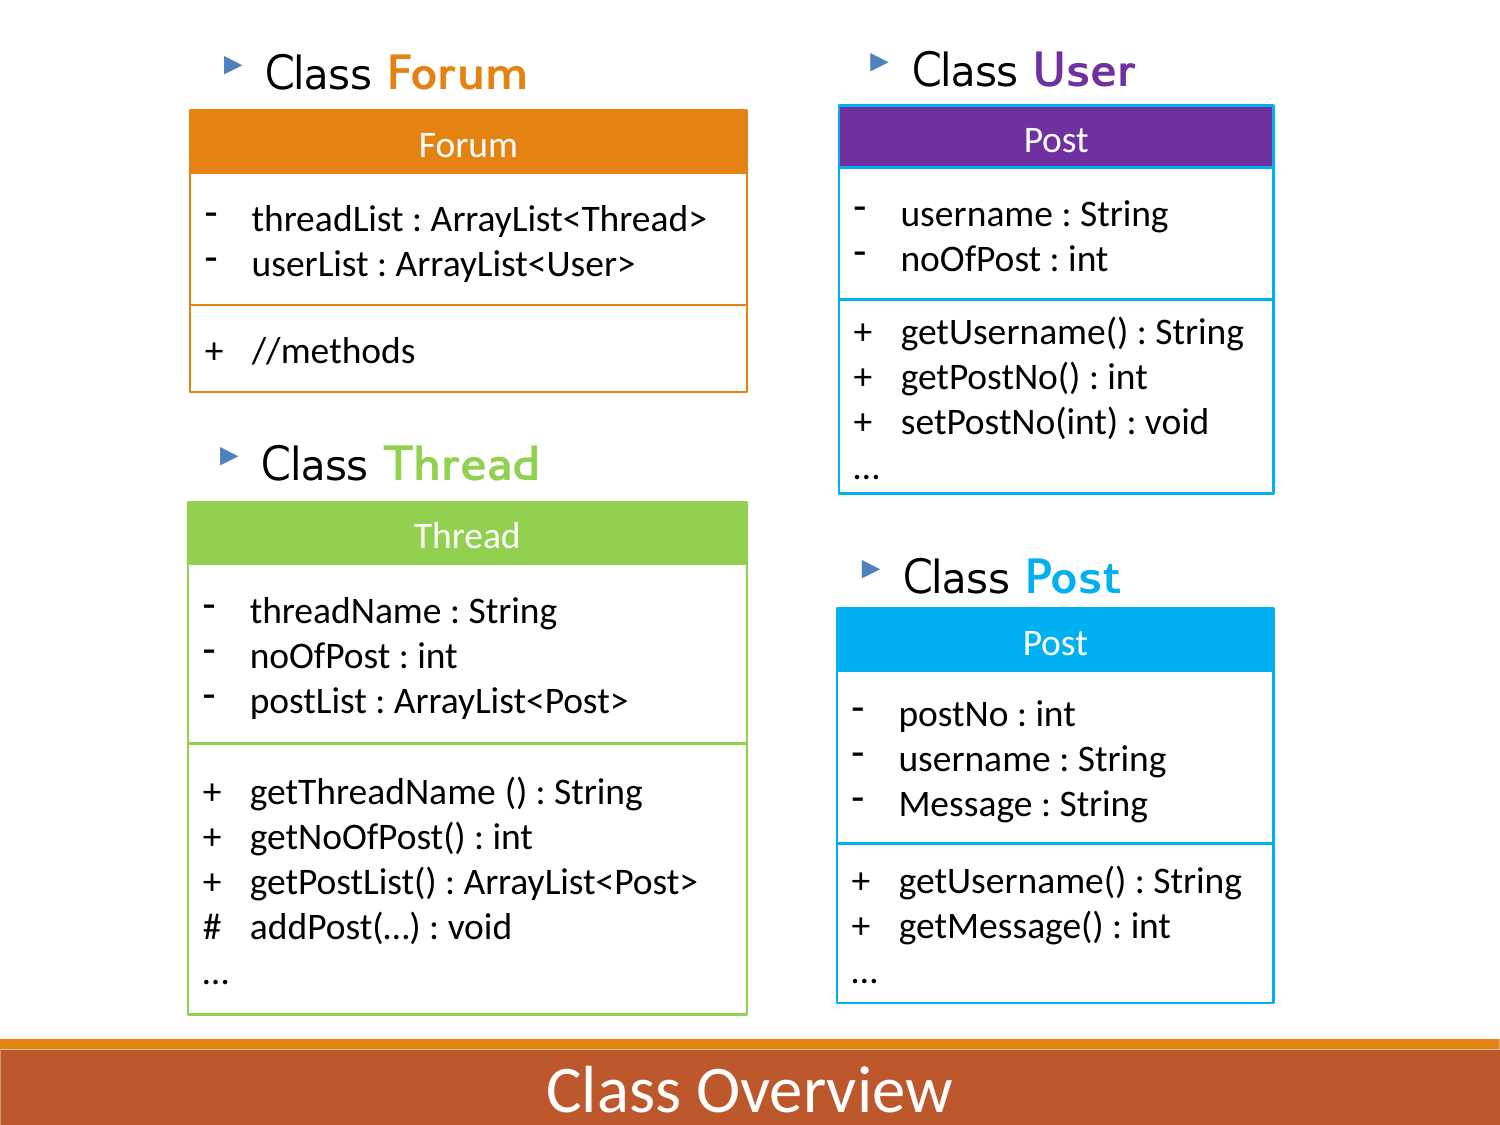

Class User

Class Forum

Post
Forum
username : String
noOfPost : int
threadList : ArrayList<Thread>
userList : ArrayList<User>
+	getUsername() : String
+	getPostNo() : int
+	setPostNo(int) : void
…
+	//methods
Class Thread

Thread
Class Post

threadName : String
noOfPost : int
postList : ArrayList<Post>
Post
postNo : int
username : String
Message : String
+	getThreadName () : String
+	getNoOfPost() : int
+	getPostList() : ArrayList<Post>
#	addPost(…) : void
…
+	getUsername() : String
+	getMessage() : int
…
Class Overview